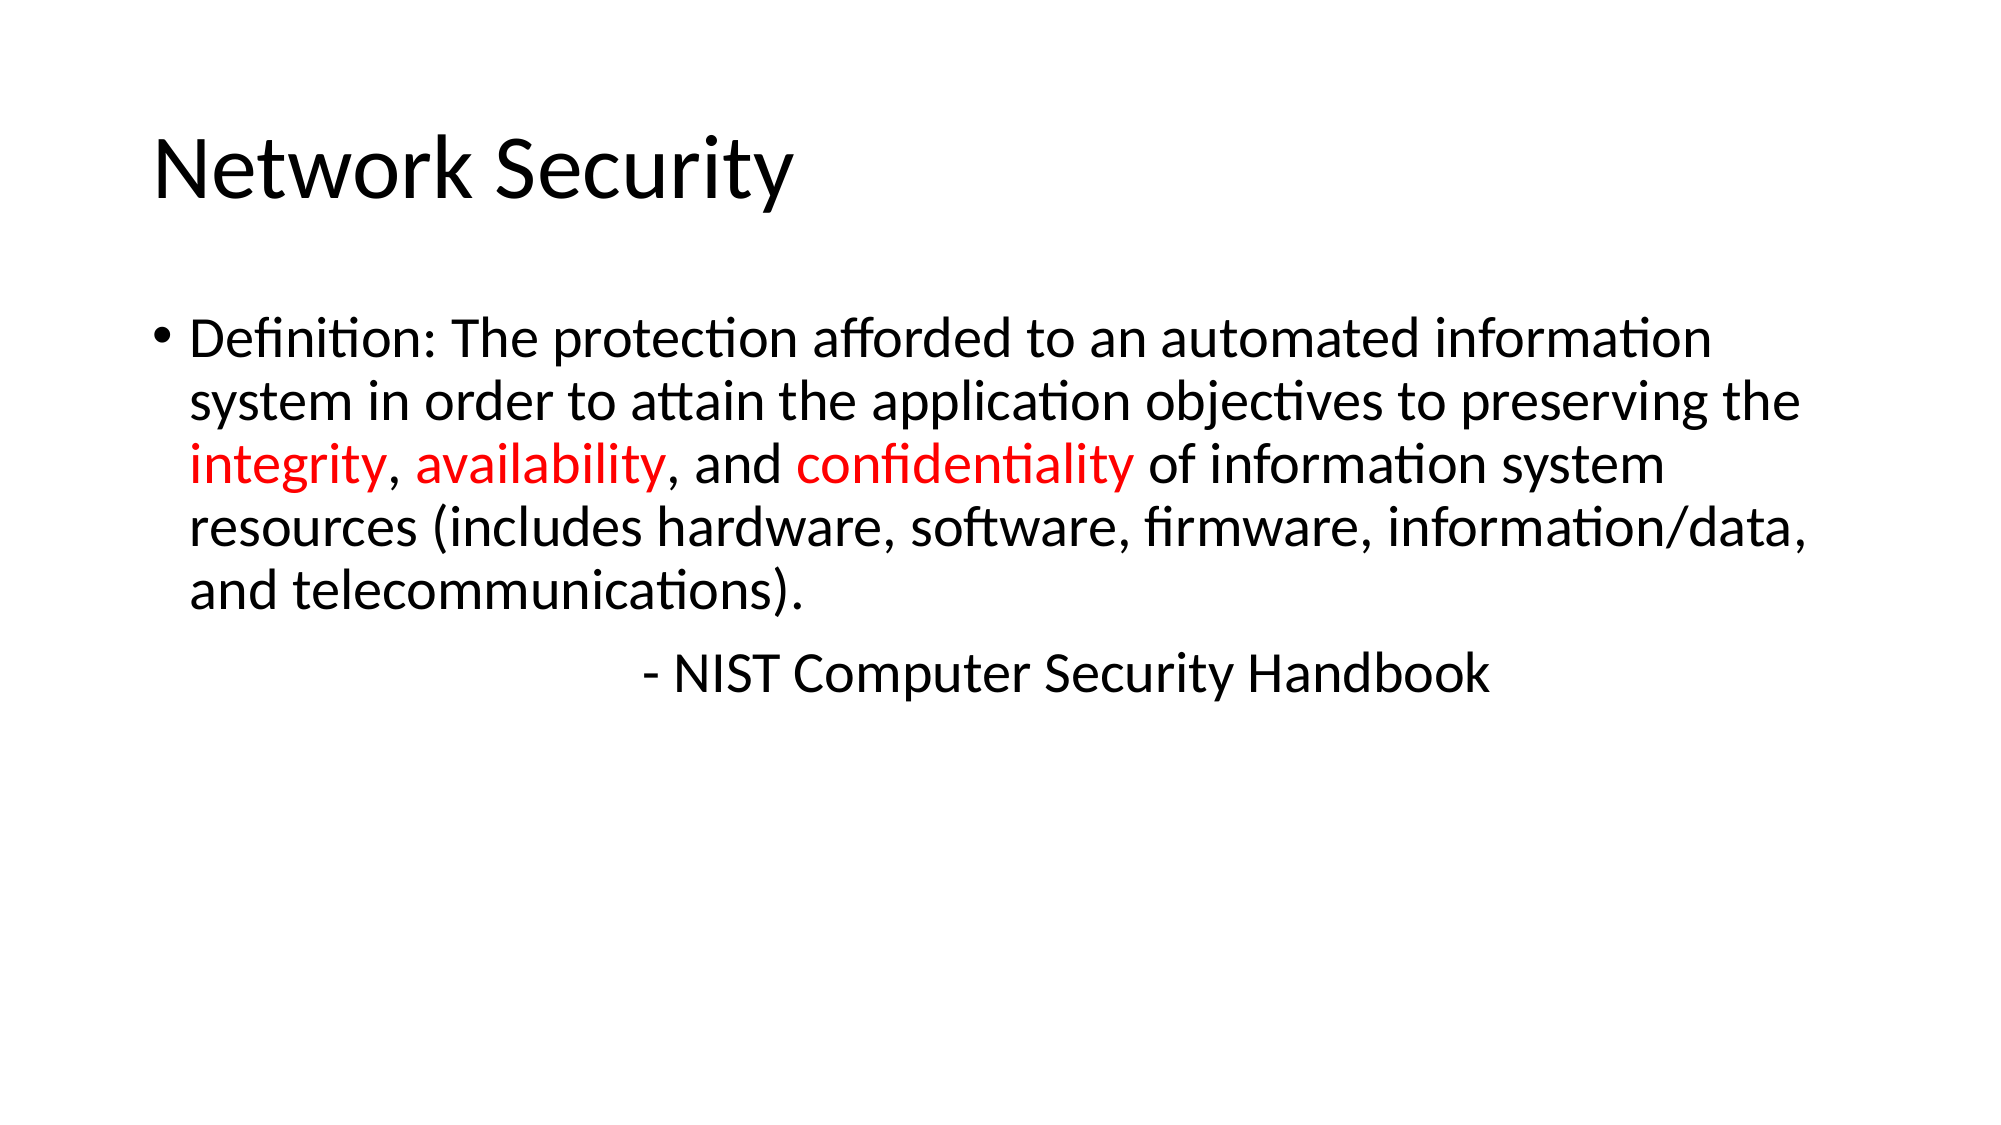

# Network Security
Definition: The protection afforded to an automated information system in order to attain the application objectives to preserving the integrity, availability, and confidentiality of information system resources (includes hardware, software, firmware, information/data, and telecommunications).
                                     - NIST Computer Security Handbook